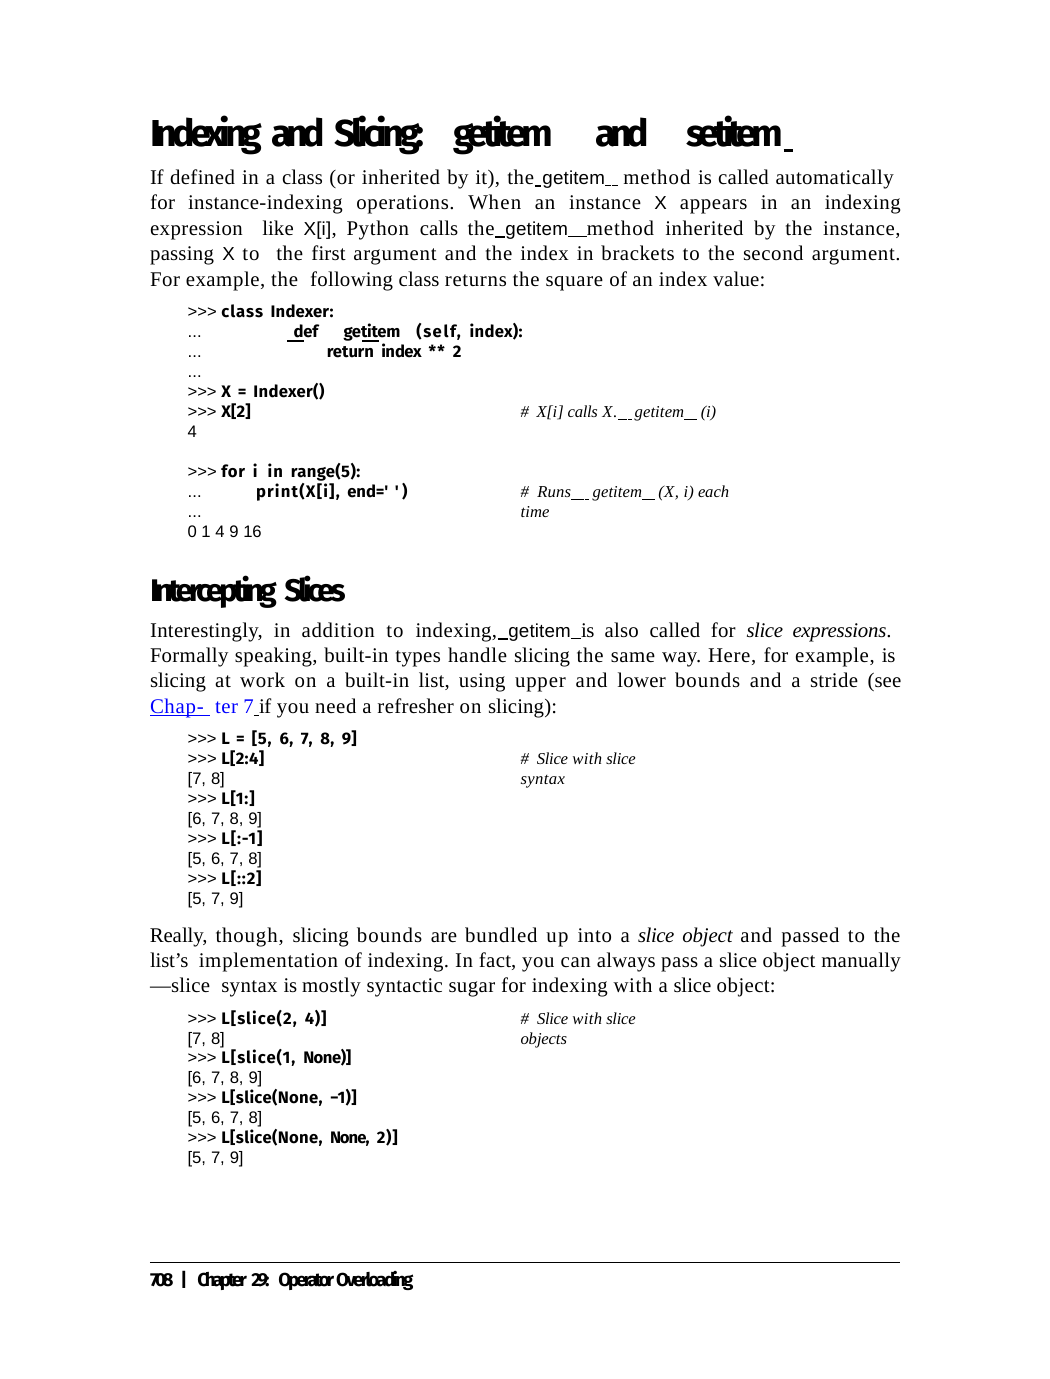

# Indexing and Slicing:	getitem	and	setitem
If defined in a class (or inherited by it), the getitem  method is called automatically  for instance-indexing operations. When an instance X appears in an indexing expression  like X[i], Python calls the getitem  method inherited by the instance, passing X to  the first argument and the index in brackets to the second argument. For example, the  following class returns the square of an index value:
>>> class Indexer:
...	def	getitem (self, index):
...	return index ** 2
...

>>> X = Indexer()
>>> X[2]
4
# X[i] calls X.   getitem   (i)
>>> for i in range(5):
...	print(X[i], end=' ')
...
0 1 4 9 16
# Runs    getitem   (X, i) each time
Intercepting Slices
Interestingly, in addition to indexing, getitem is also called for slice expressions.  Formally speaking, built-in types handle slicing the same way. Here, for example, is  slicing at work on a built-in list, using upper and lower bounds and a stride (see Chap-  ter 7 if you need a refresher on slicing):
>>> L  = [5, 6, 7, 8, 9]
>>> L[2:4]
[7, 8]
>>> L[1:]
[6, 7, 8, 9]
>>> L[:-1]
[5, 6, 7, 8]
>>> L[::2]
[5, 7, 9]
# Slice with slice syntax
Really, though, slicing bounds are bundled up into a slice object and passed to the list’s  implementation of indexing. In fact, you can always pass a slice object manually—slice  syntax is mostly syntactic sugar for indexing with a slice object:
>>> L[slice(2, 4)]
[7, 8]
>>> L[slice(1, None)]
[6, 7, 8, 9]
>>> L[slice(None, −1)]
[5, 6, 7, 8]
>>> L[slice(None, None, 2)]
[5, 7, 9]
# Slice with slice objects

708  |  Chapter 29:  Operator Overloading